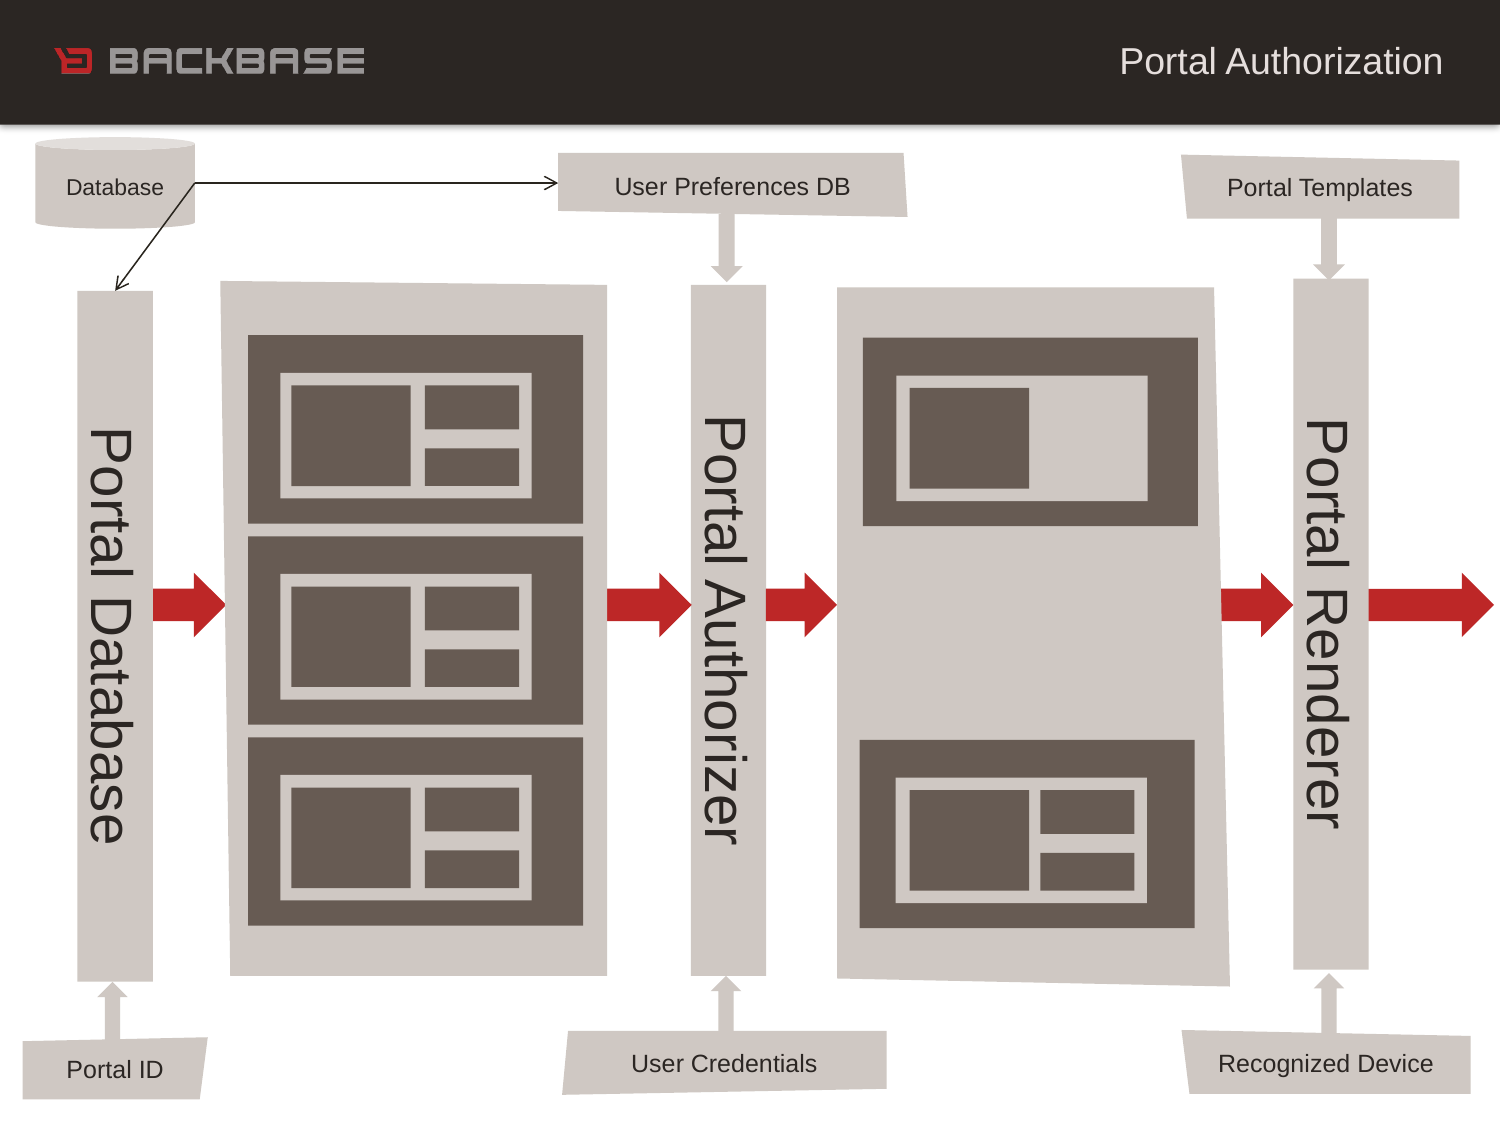

Portal Authorization
Database
User Preferences DB

User Credentials
Portal Templates

Portal Renderer

Portal Authorizer

Portal Database

Recognized Device

Portal ID